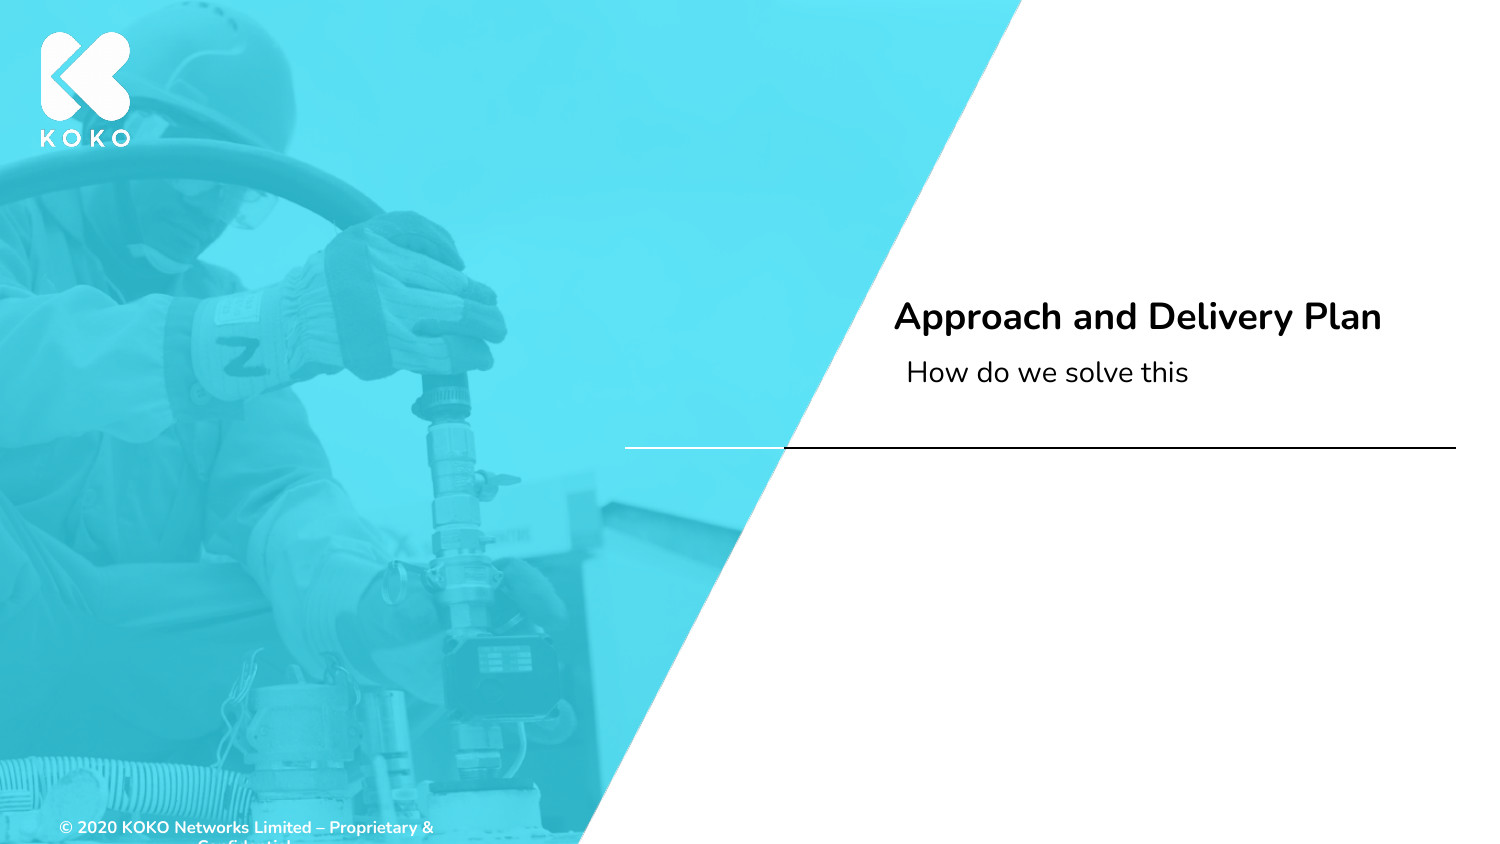

# Approach and Delivery Plan
How do we solve this